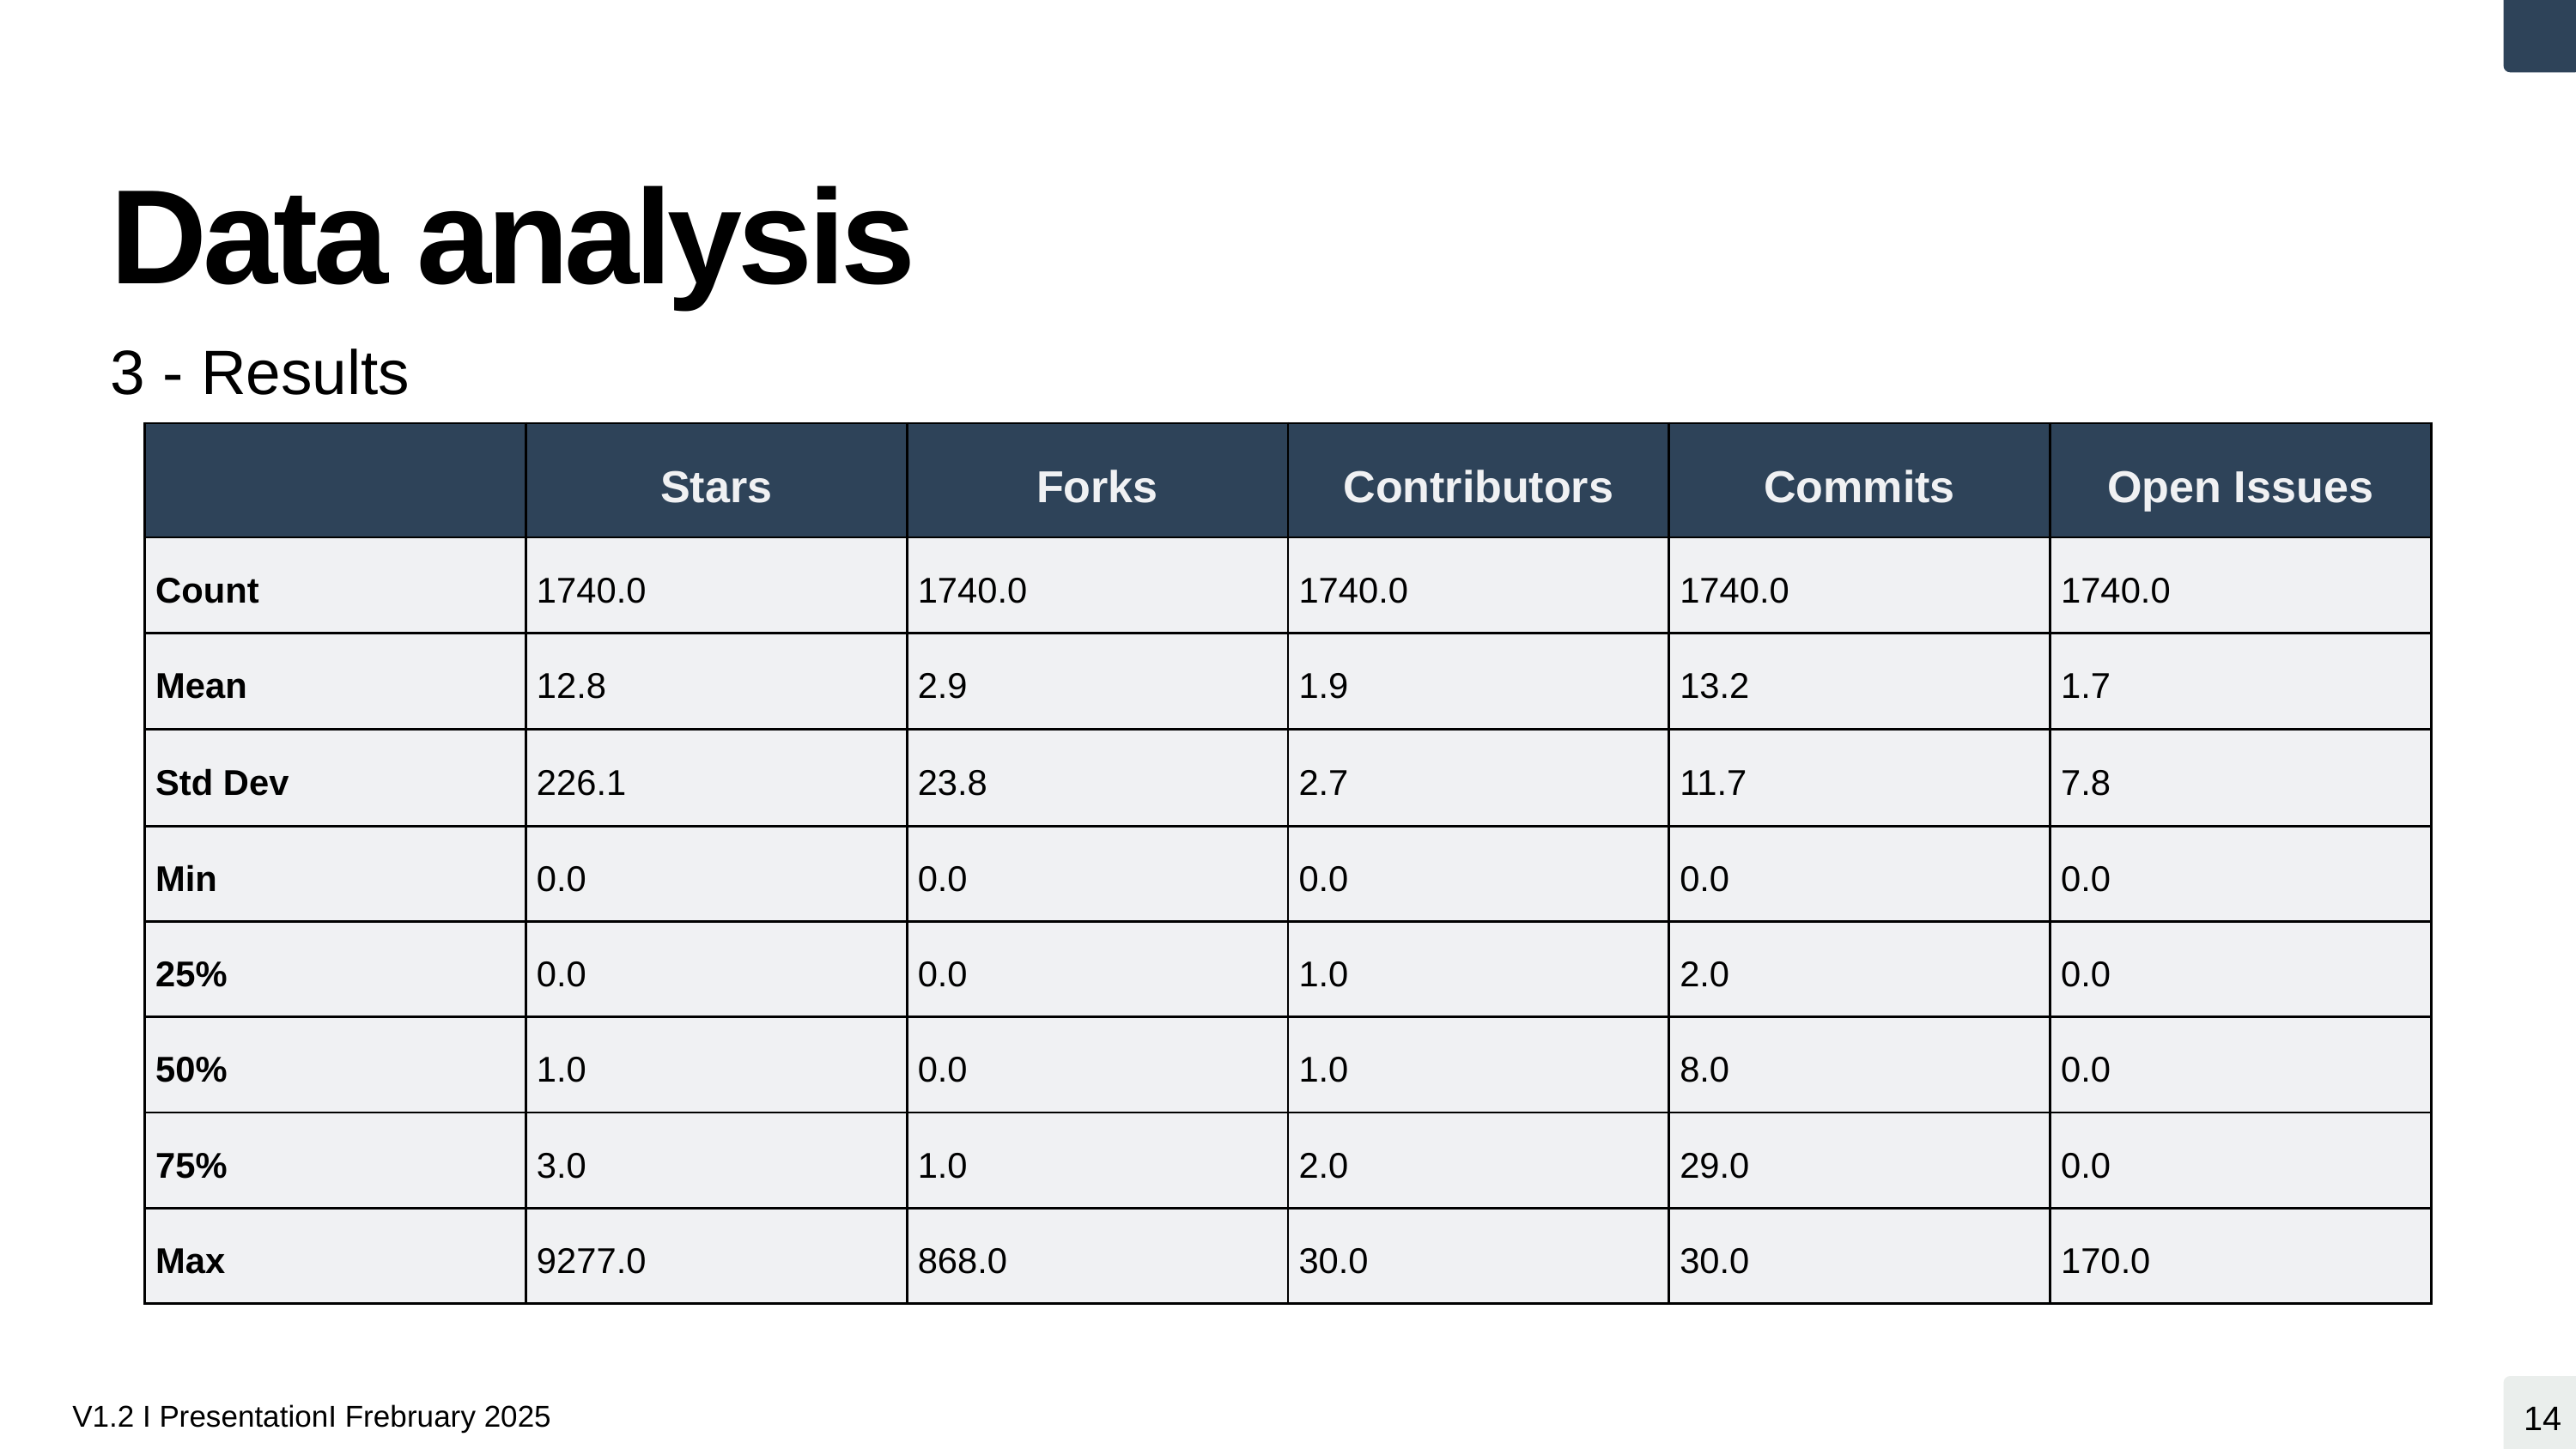

Data analysis
3 - Results
|  | Stars | Forks | Contributors | Commits | Open Issues |
| --- | --- | --- | --- | --- | --- |
| Count | 1740.0 | 1740.0 | 1740.0 | 1740.0 | 1740.0 |
| Mean | 12.8 | 2.9 | 1.9 | 13.2 | 1.7 |
| Std Dev | 226.1 | 23.8 | 2.7 | 11.7 | 7.8 |
| Min | 0.0 | 0.0 | 0.0 | 0.0 | 0.0 |
| 25% | 0.0 | 0.0 | 1.0 | 2.0 | 0.0 |
| 50% | 1.0 | 0.0 | 1.0 | 8.0 | 0.0 |
| 75% | 3.0 | 1.0 | 2.0 | 29.0 | 0.0 |
| Max | 9277.0 | 868.0 | 30.0 | 30.0 | 170.0 |

14
V1.2 I PresentationI Frebruary 2025